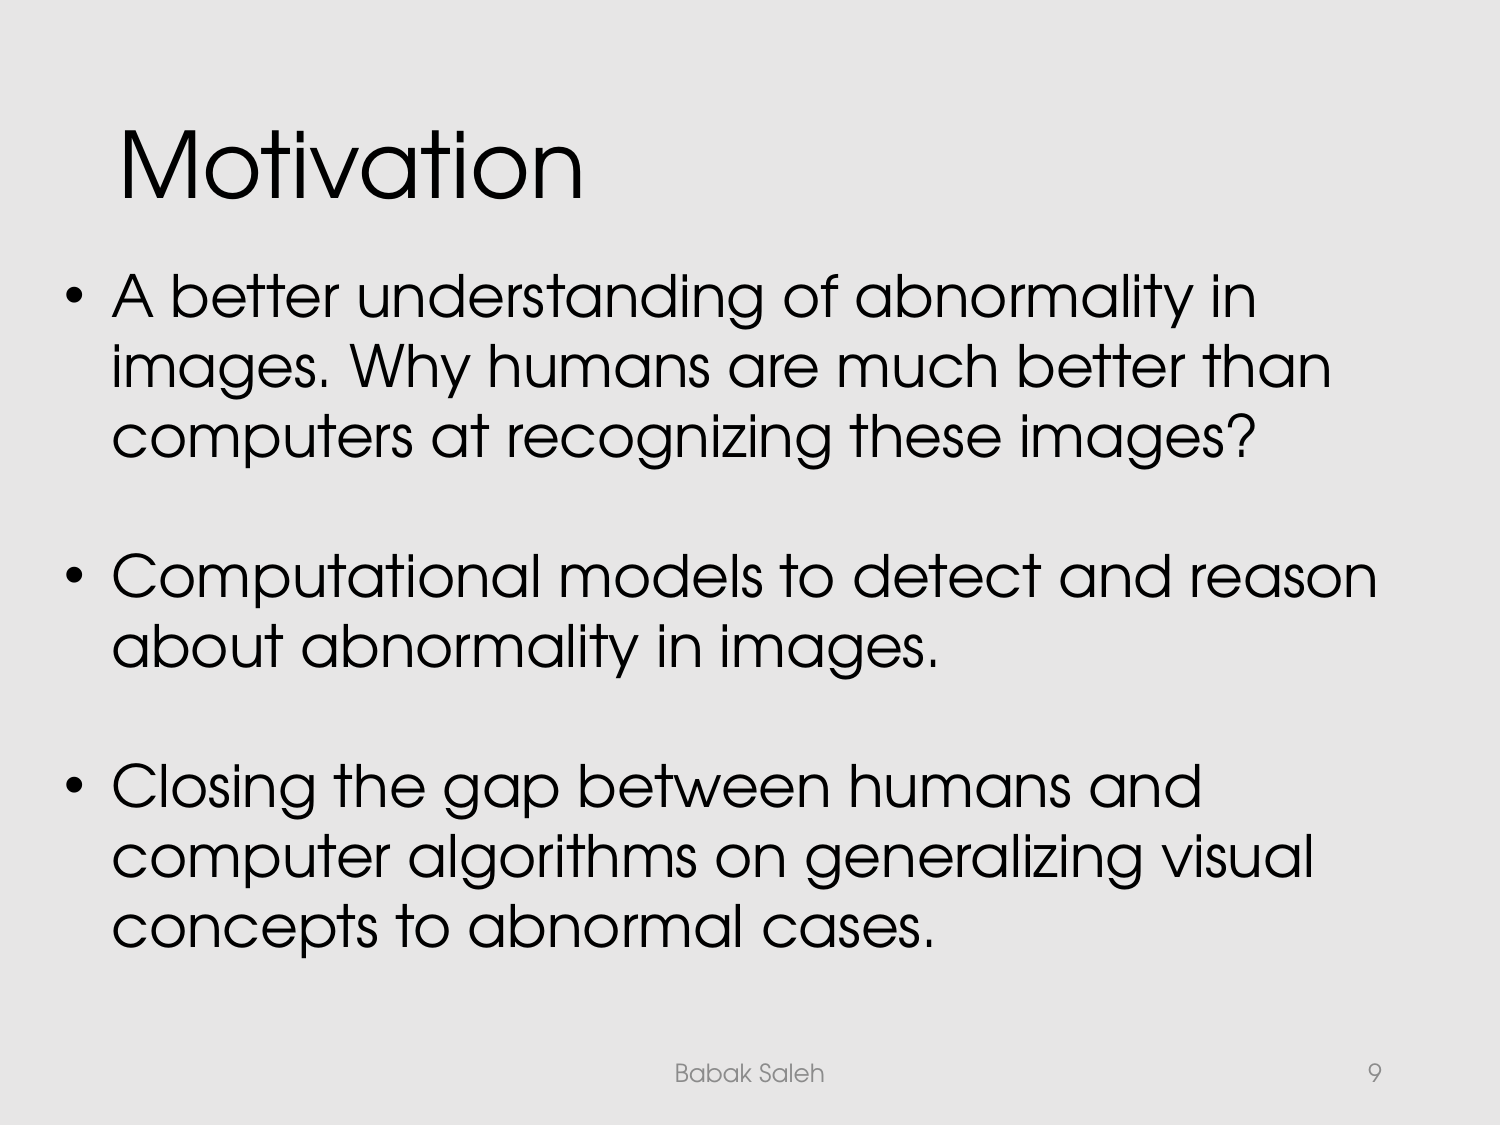

# Motivation
A better understanding of abnormality in images. Why humans are much better than computers at recognizing these images?

Computational models to detect and reason about abnormality in images.

Closing the gap between humans and computer algorithms on generalizing visual concepts to abnormal cases.
Babak Saleh
9